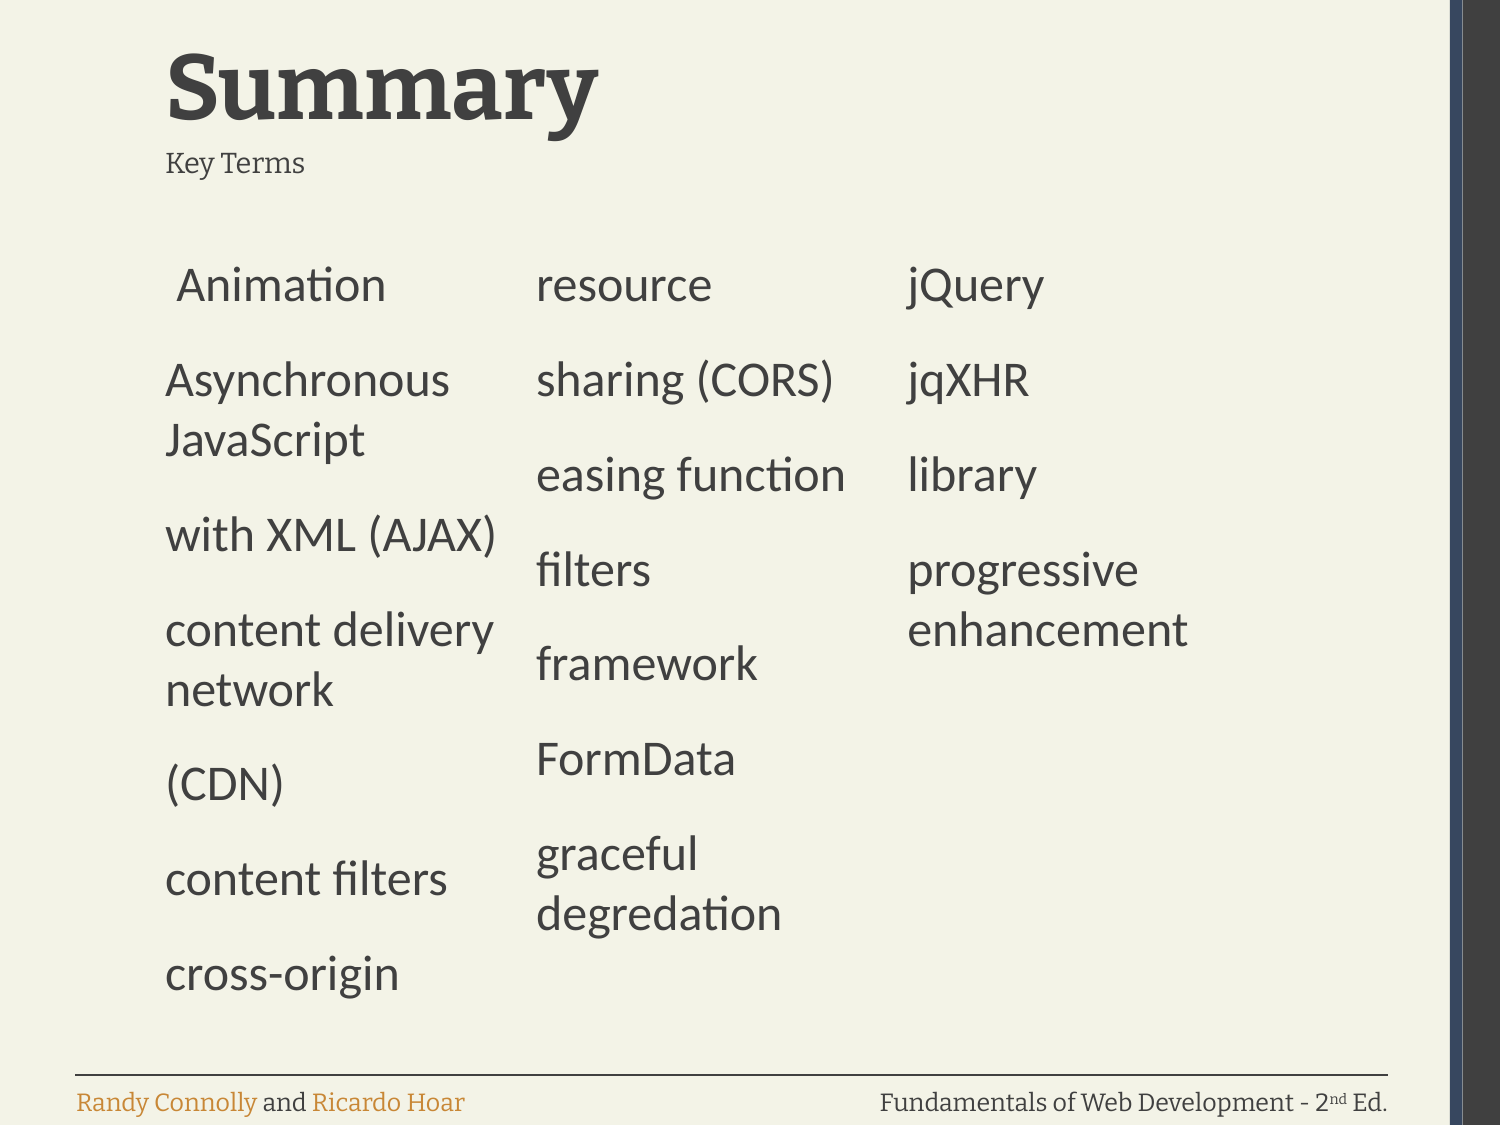

# Summary
Key Terms
 Animation
Asynchronous JavaScript
with XML (AJAX)
content delivery network
(CDN)
content filters
cross-origin resource
sharing (CORS)
easing function
filters
framework
FormData
graceful degredation
jQuery
jqXHR
library
progressive enhancement